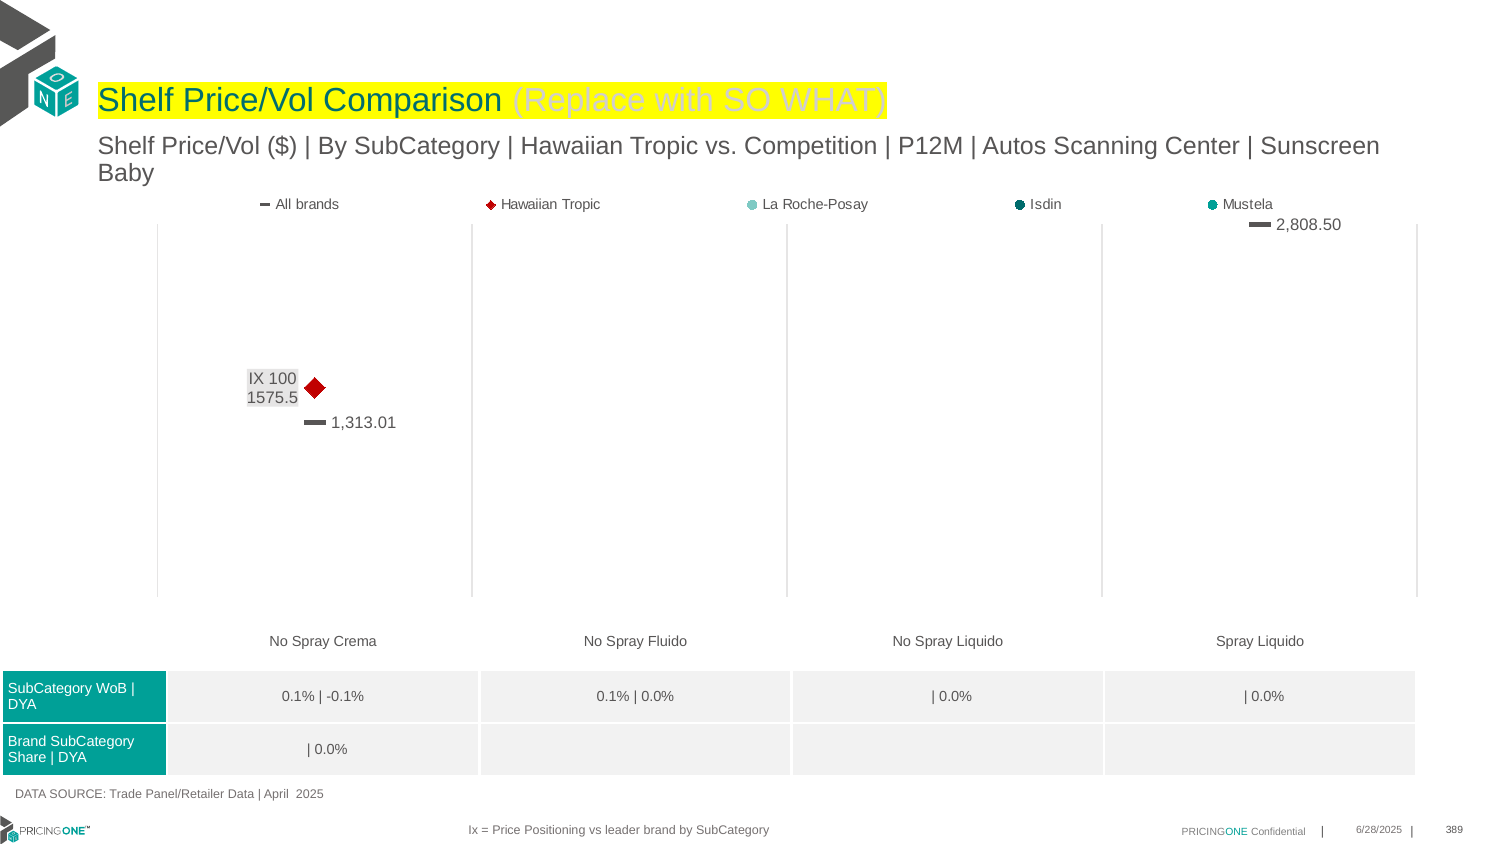

# Shelf Price/Vol Comparison (Replace with SO WHAT)
Shelf Price/Vol ($) | By SubCategory | Hawaiian Tropic vs. Competition | P12M | Autos Scanning Center | Sunscreen Baby

### Chart

| Category | All brands | Hawaiian Tropic | La Roche-Posay | Isdin | Mustela |
|---|---|---|---|---|---|
| IX 100 | 1313.01 | 1575.5 | None | None | None |
| None | None | None | None | None | None |
| None | None | None | None | None | None |
| None | 2808.5 | None | None | None | None |
|  | No Spray Crema | No Spray Fluido | No Spray Liquido | Spray Liquido |
| --- | --- | --- | --- | --- |
| SubCategory WoB | DYA | 0.1% | -0.1% | 0.1% | 0.0% | | 0.0% | | 0.0% |
| Brand SubCategory Share | DYA | | 0.0% |  |  |  |
DATA SOURCE: Trade Panel/Retailer Data | April  2025
Ix = Price Positioning vs leader brand by SubCategory
6/28/2025
389